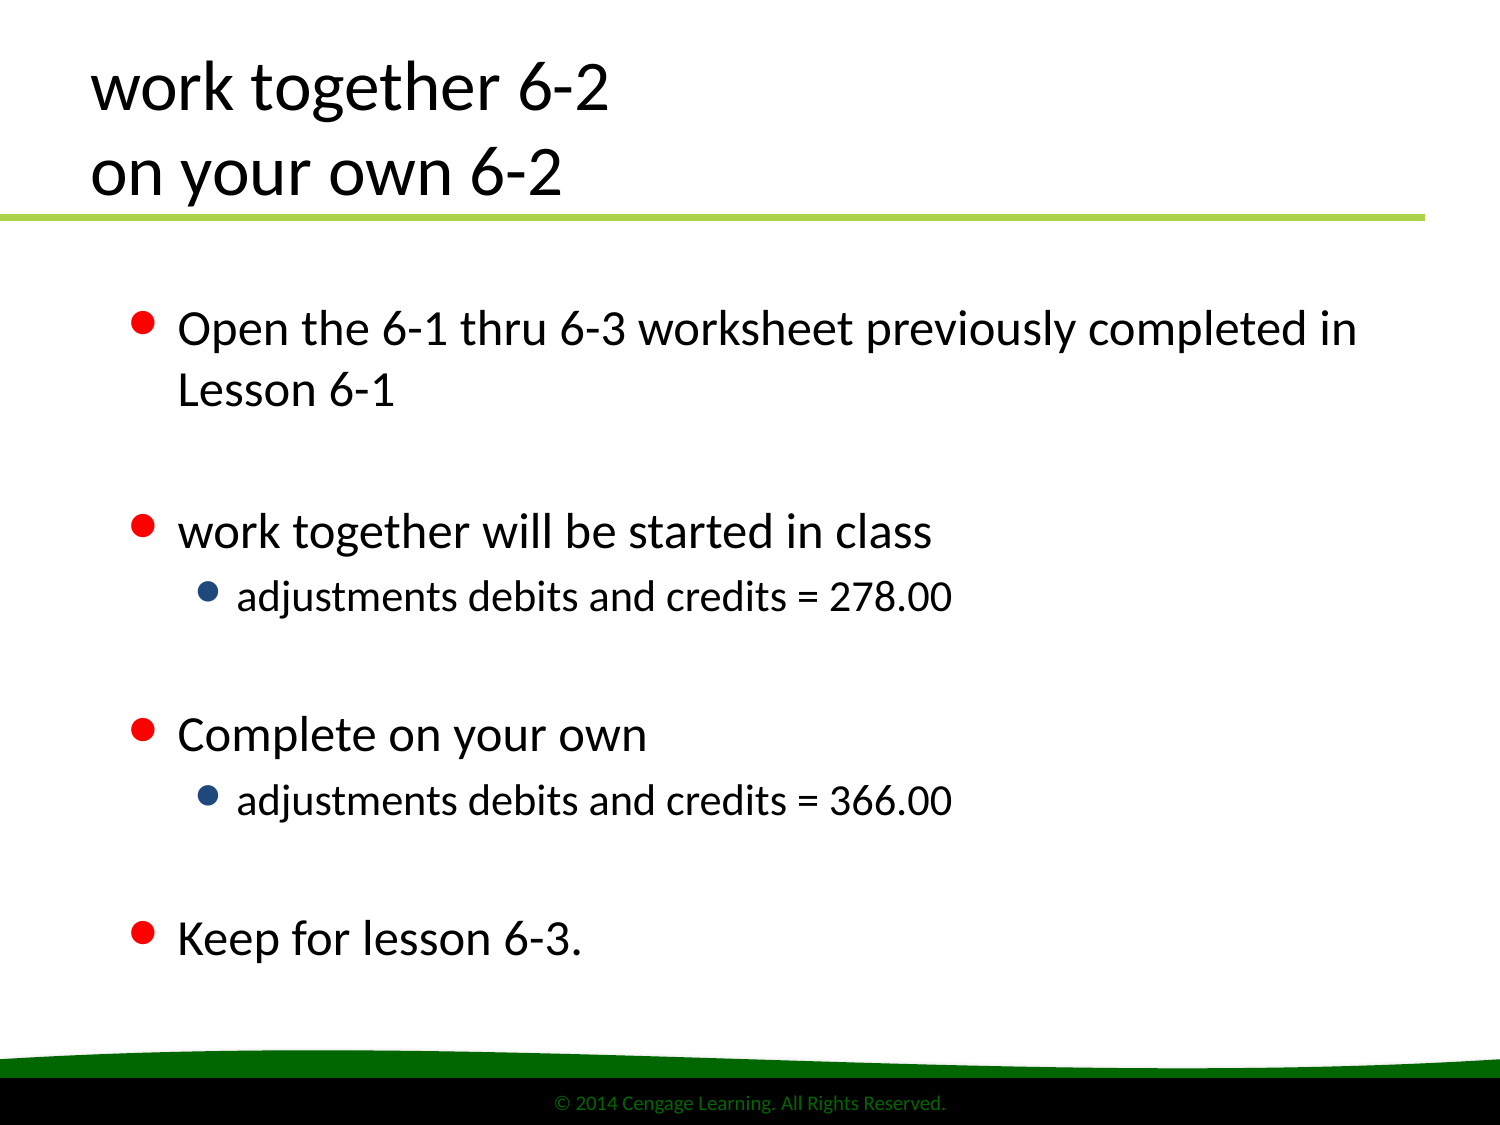

# work together 6-2 on your own 6-2
Open the 6-1 thru 6-3 worksheet previously completed in Lesson 6-1

work together will be started in class
adjustments debits and credits = 278.00

Complete on your own
adjustments debits and credits = 366.00

Keep for lesson 6-3.